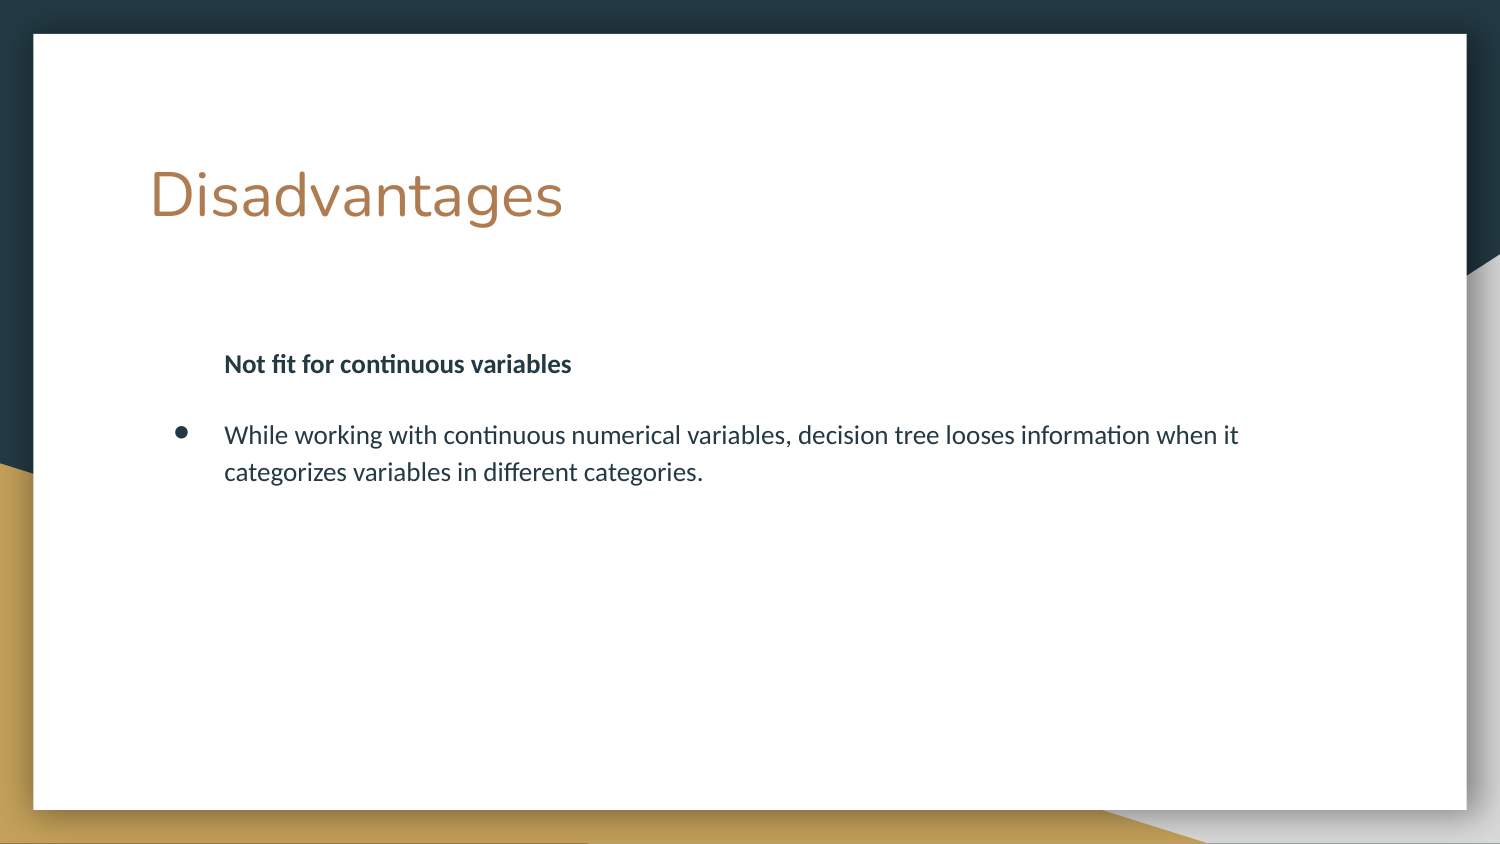

# Disadvantages
Not fit for continuous variables
While working with continuous numerical variables, decision tree looses information when it categorizes variables in different categories.